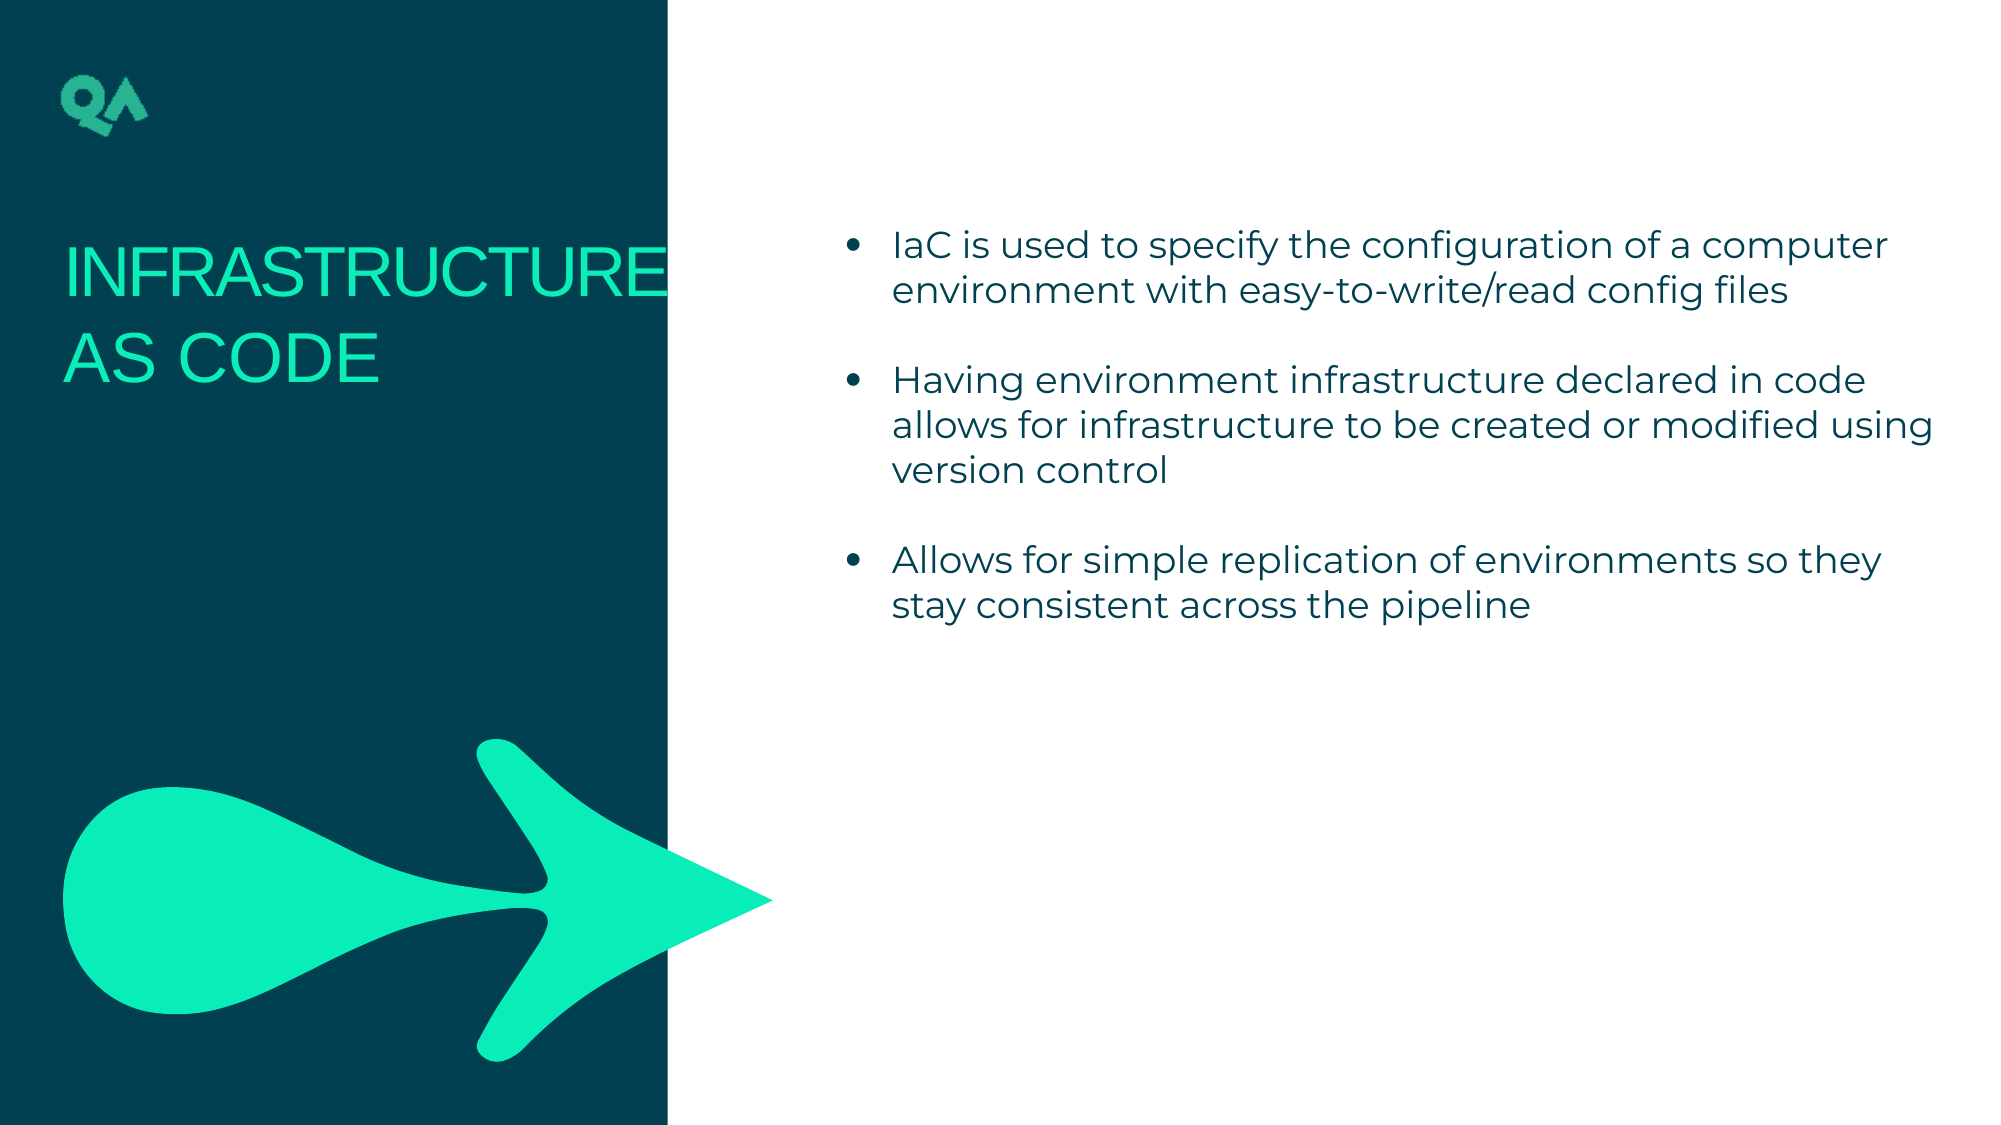

INFRASTRUCTURE AS CODE
IaC is used to specify the configuration of a computer environment with easy-to-write/read config files

Having environment infrastructure declared in code allows for infrastructure to be created or modified using version control

Allows for simple replication of environments so they stay consistent across the pipeline